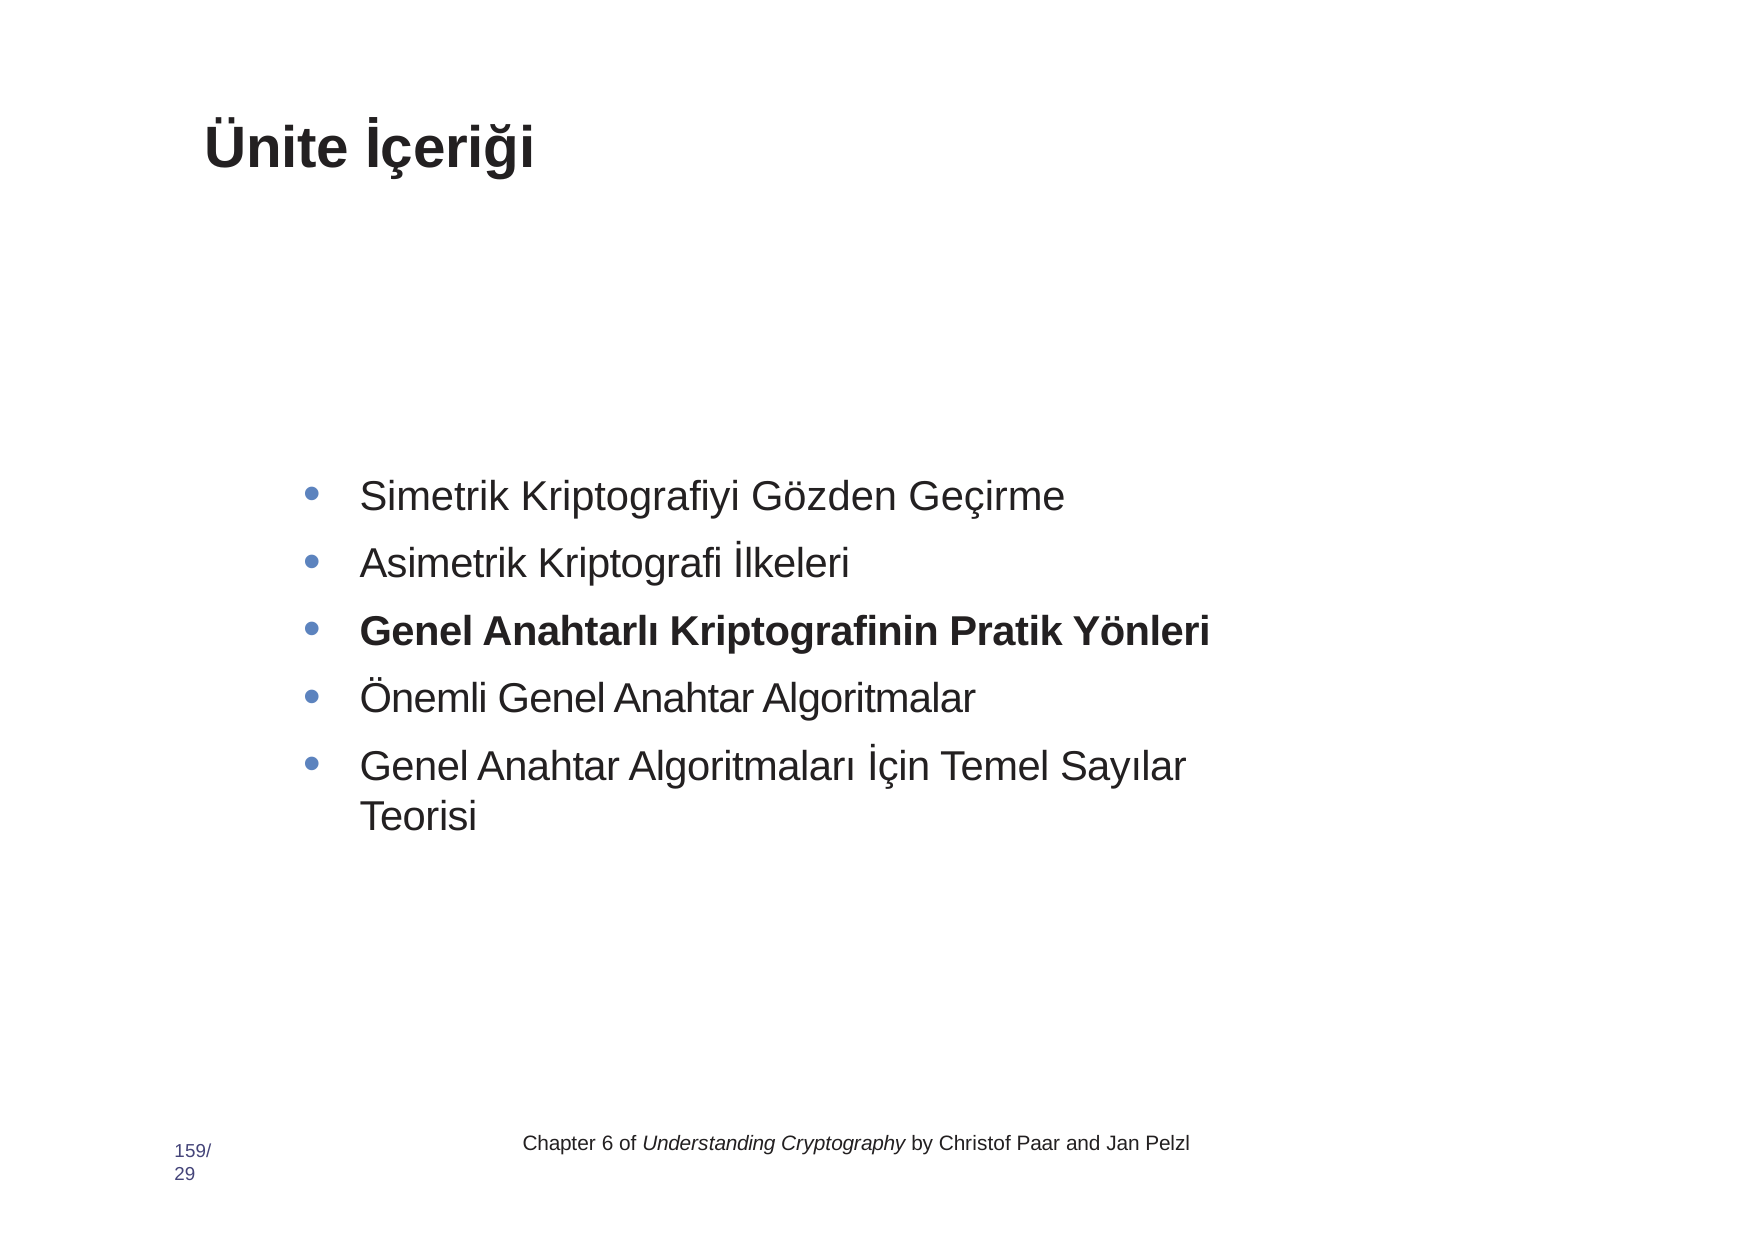

# Ünite İçeriği
Simetrik Kriptografiyi Gözden Geçirme

Asimetrik Kriptografi İlkeleri

Genel Anahtarlı Kriptografinin Pratik Yönleri

Önemli Genel Anahtar Algoritmalar

Genel Anahtar Algoritmaları İçin Temel Sayılar Teorisi
Chapter 6 of Understanding Cryptography by Christof Paar and Jan Pelzl
159/29